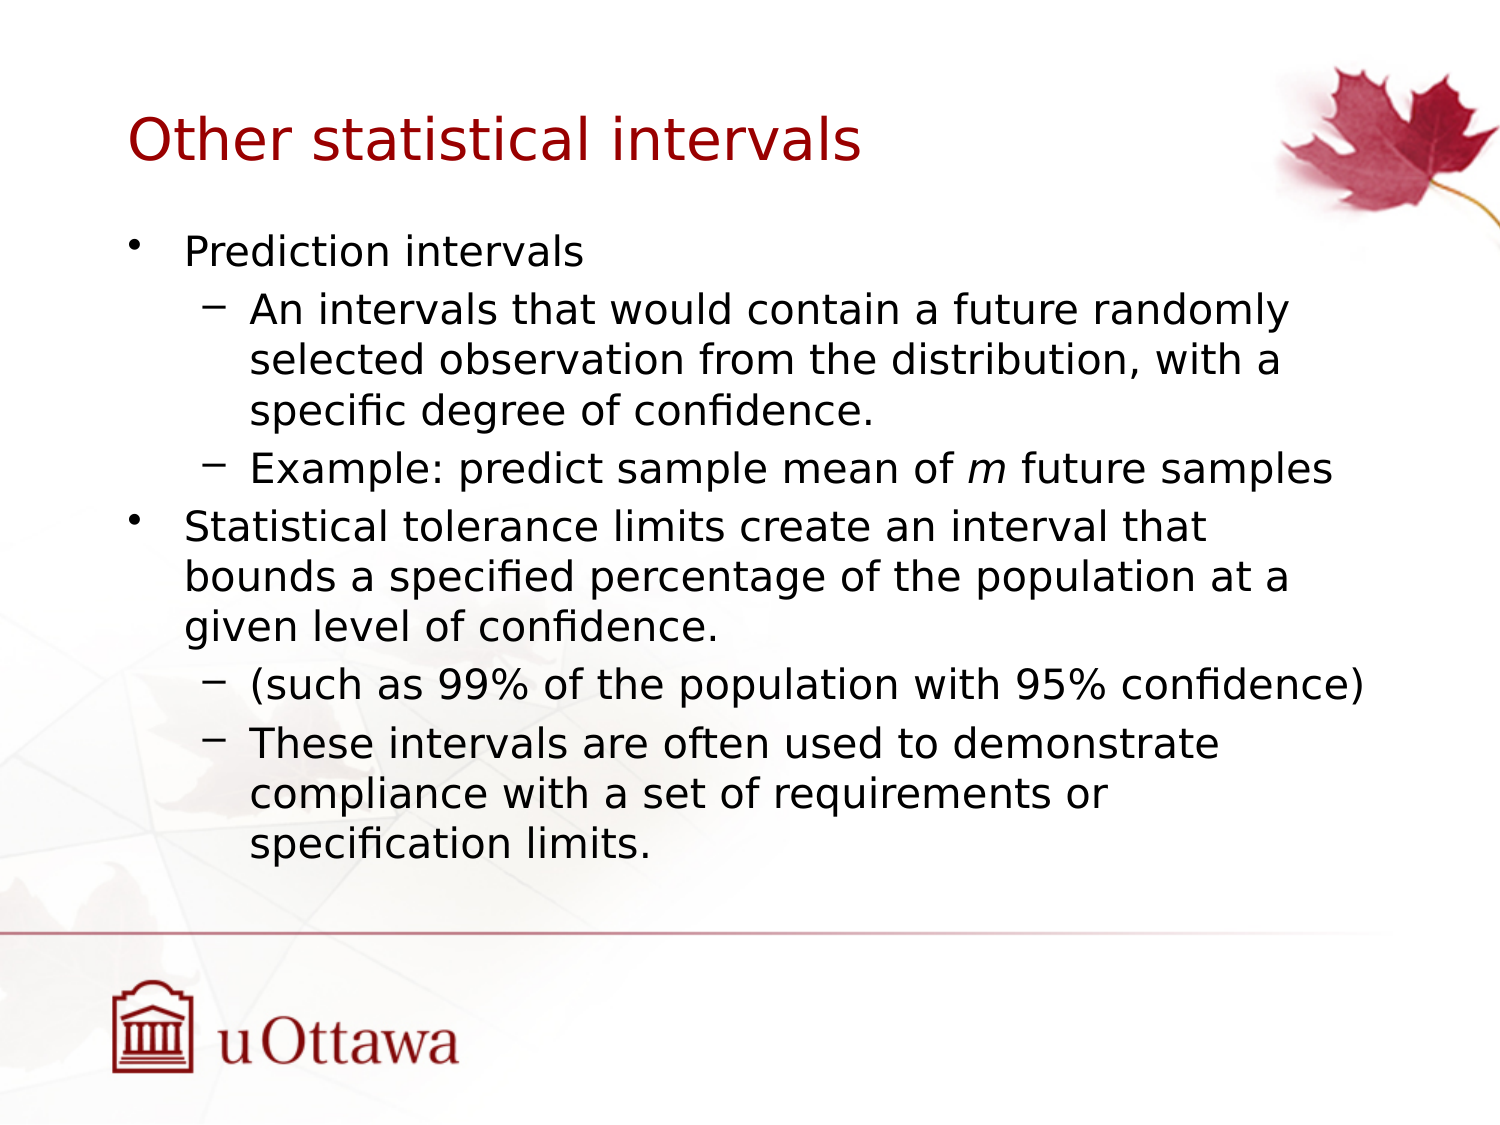

# Other statistical intervals
Prediction intervals
An intervals that would contain a future randomly selected observation from the distribution, with a specific degree of confidence.
Example: predict sample mean of m future samples
Statistical tolerance limits create an interval that bounds a specified percentage of the population at a given level of confidence.
(such as 99% of the population with 95% confidence)
These intervals are often used to demonstrate compliance with a set of requirements or specification limits.